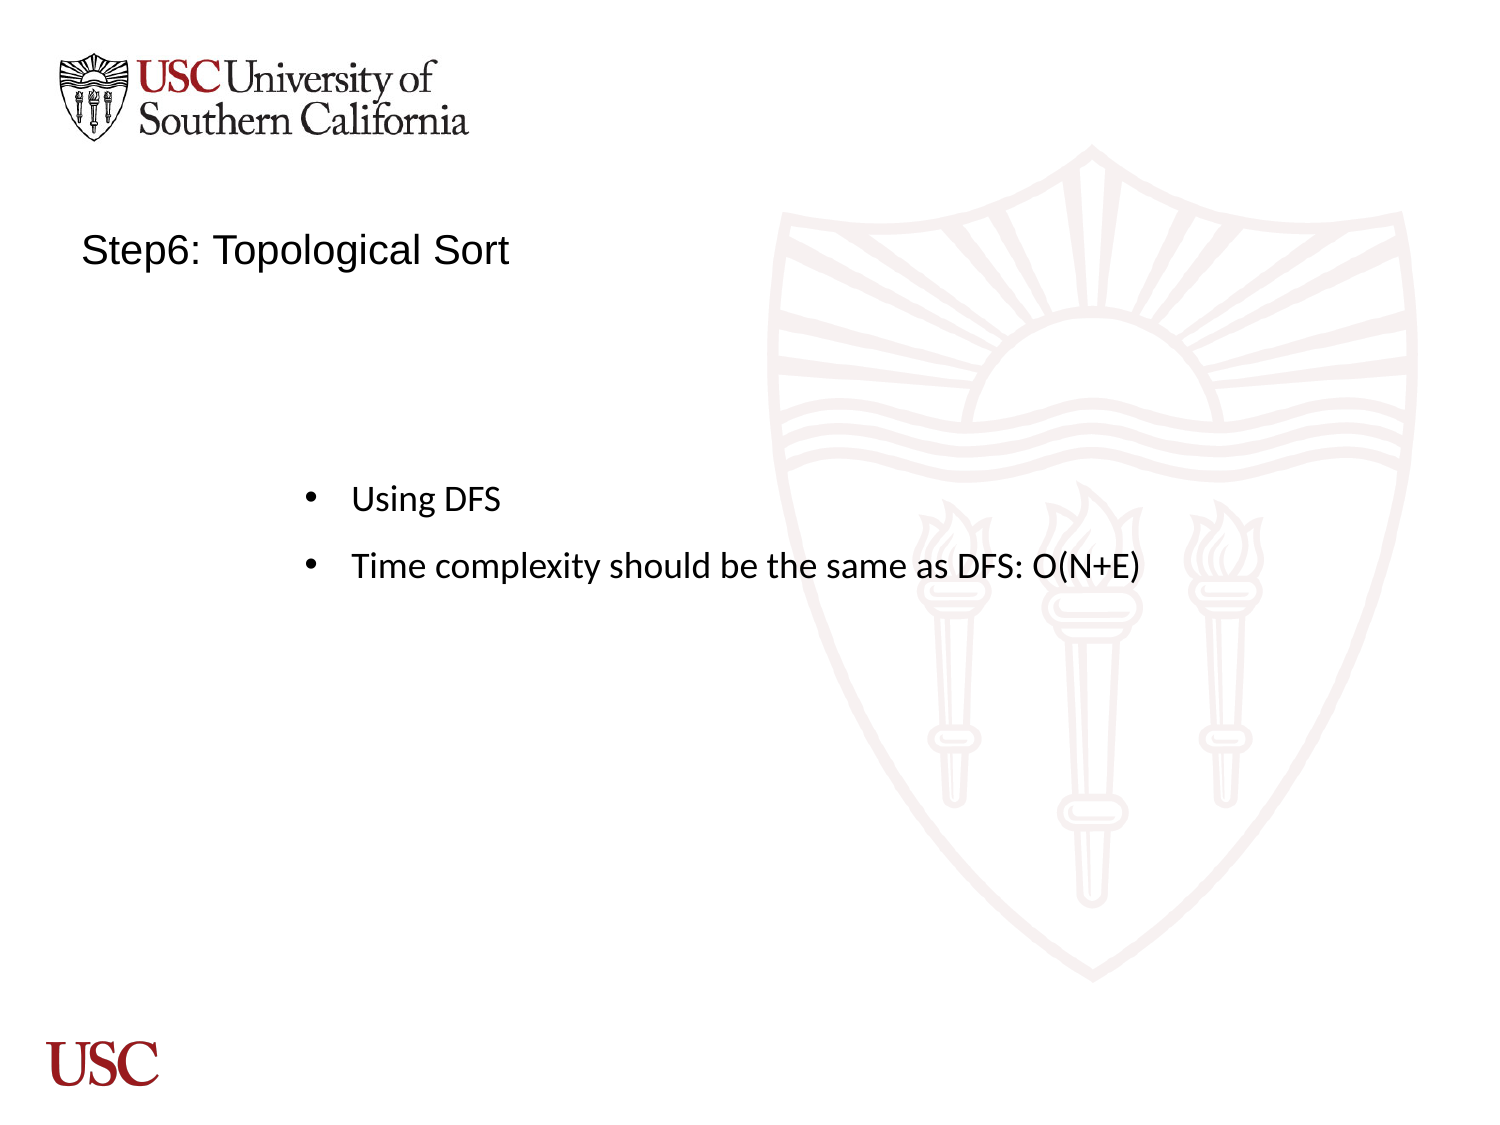

Step6: Topological Sort
Using DFS
Time complexity should be the same as DFS: O(N+E)